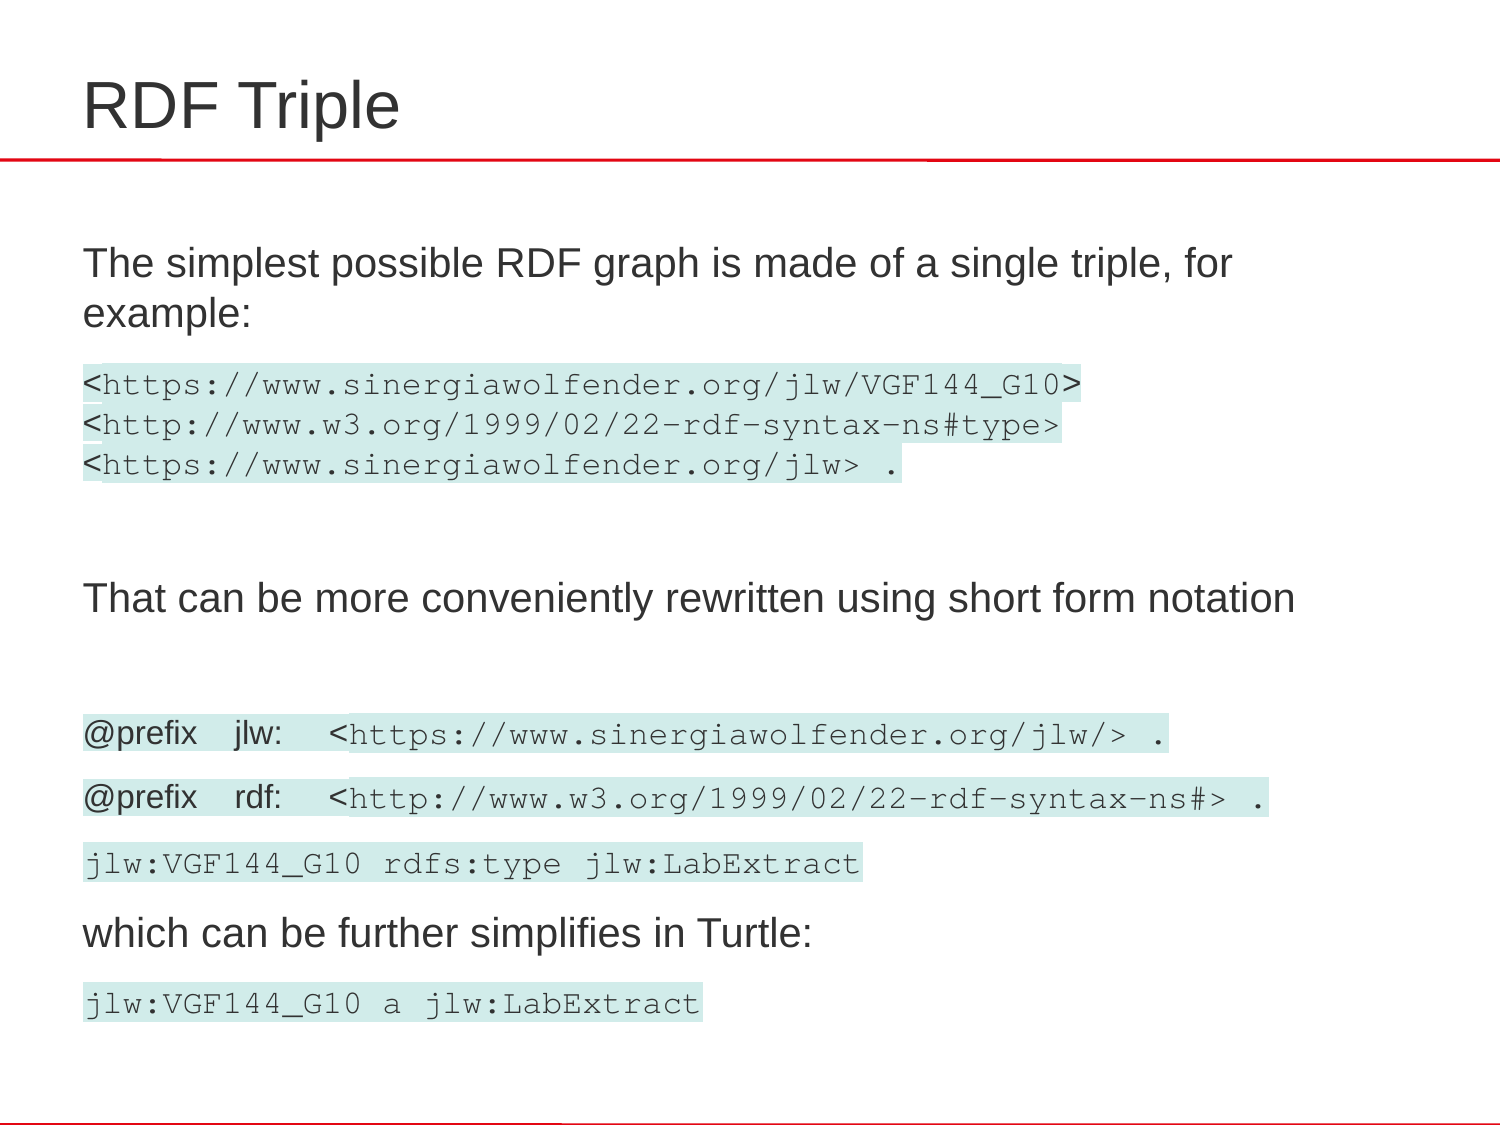

# RDF Triple
The simplest possible RDF graph is made of a single triple, for example:
<https://www.sinergiawolfender.org/jlw/VGF144_G10> <http://www.w3.org/1999/02/22-rdf-syntax-ns#type> <https://www.sinergiawolfender.org/jlw> .

That can be more conveniently rewritten using short form notation

@prefix    jlw:     <https://www.sinergiawolfender.org/jlw/> .
@prefix    rdf:     <http://www.w3.org/1999/02/22-rdf-syntax-ns#> .
jlw:VGF144_G10 rdfs:type jlw:LabExtract
which can be further simplifies in Turtle:
jlw:VGF144_G10 a jlw:LabExtract